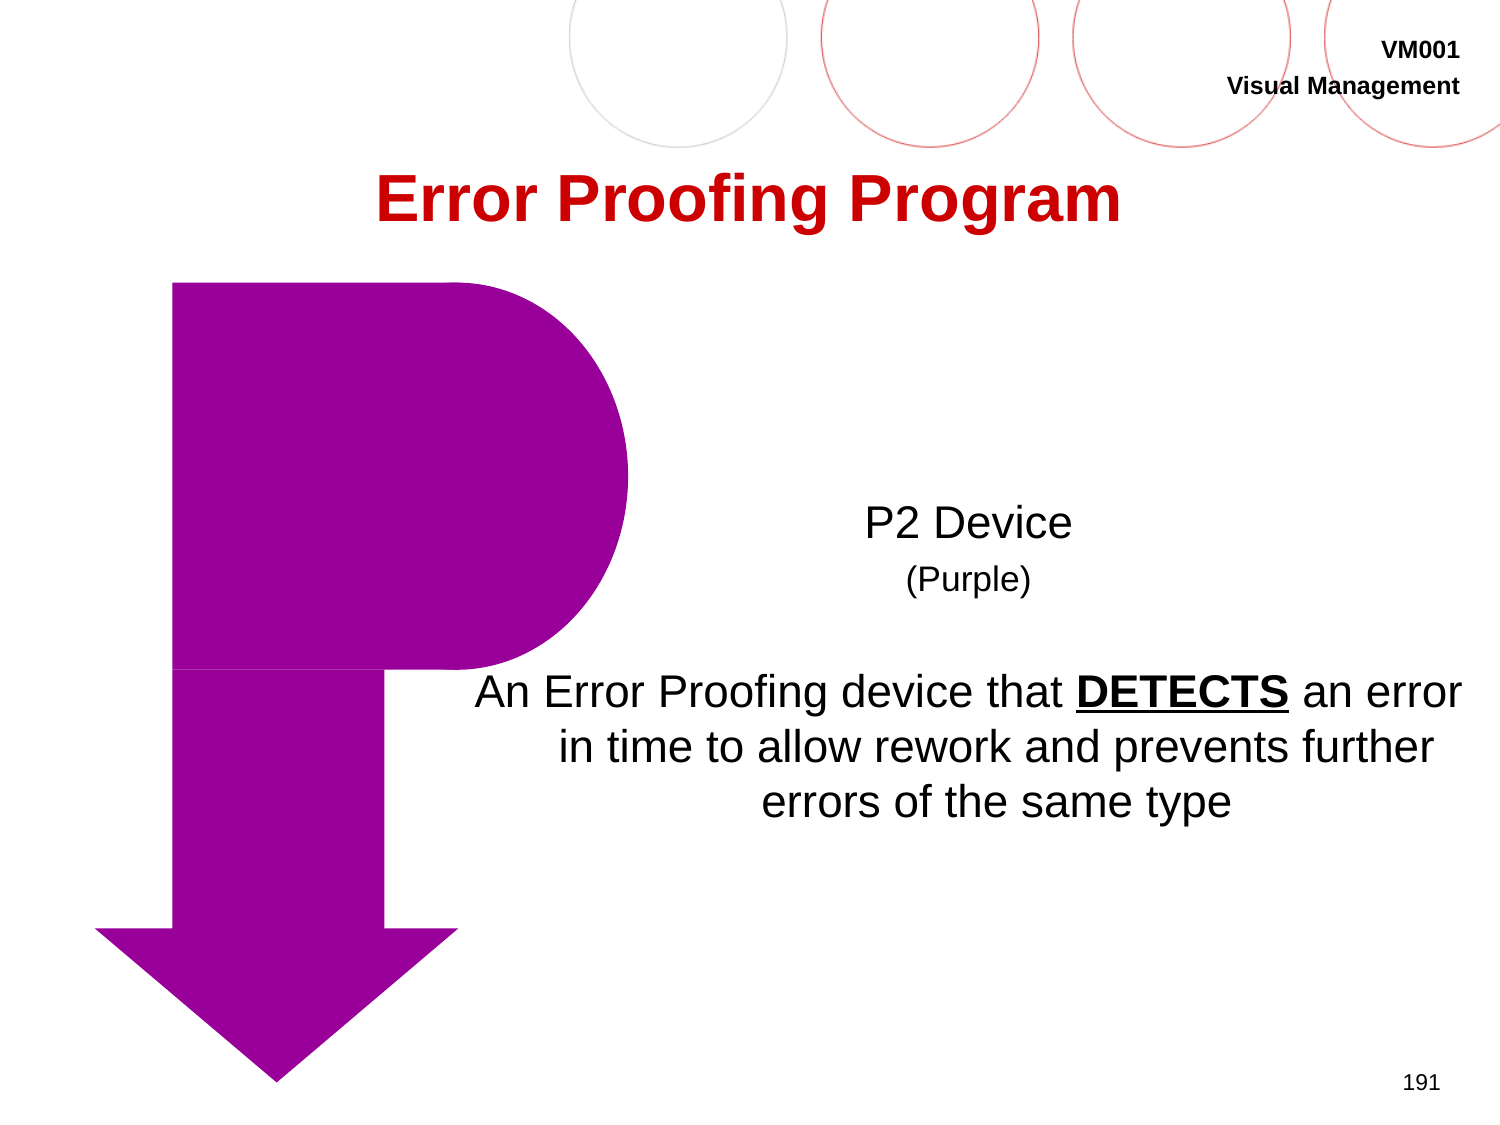

# Error Proofing Program

P2 Device
(Purple)

An Error Proofing device that DETECTS an error in time to allow rework and prevents further errors of the same type